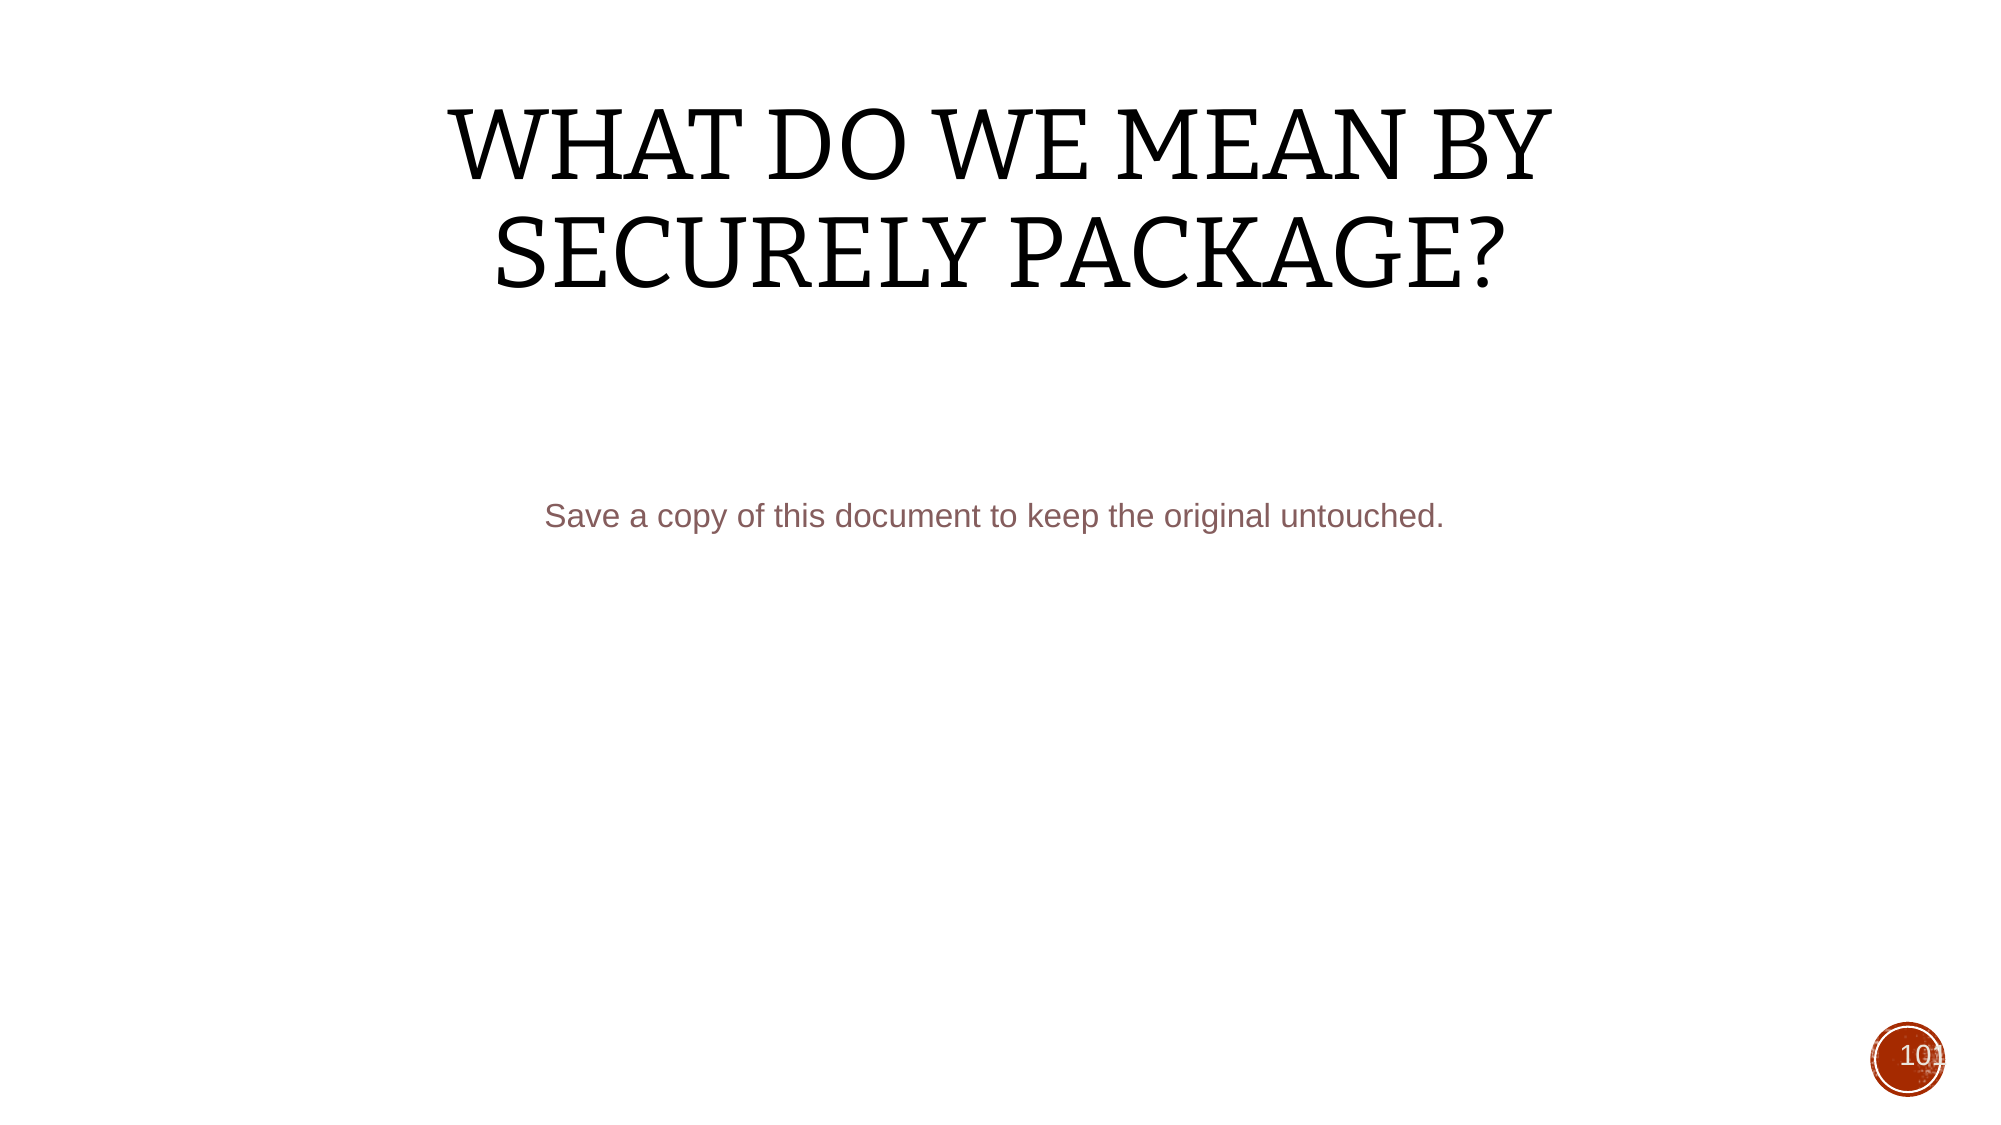

# What do we mean by Securely Package?

101